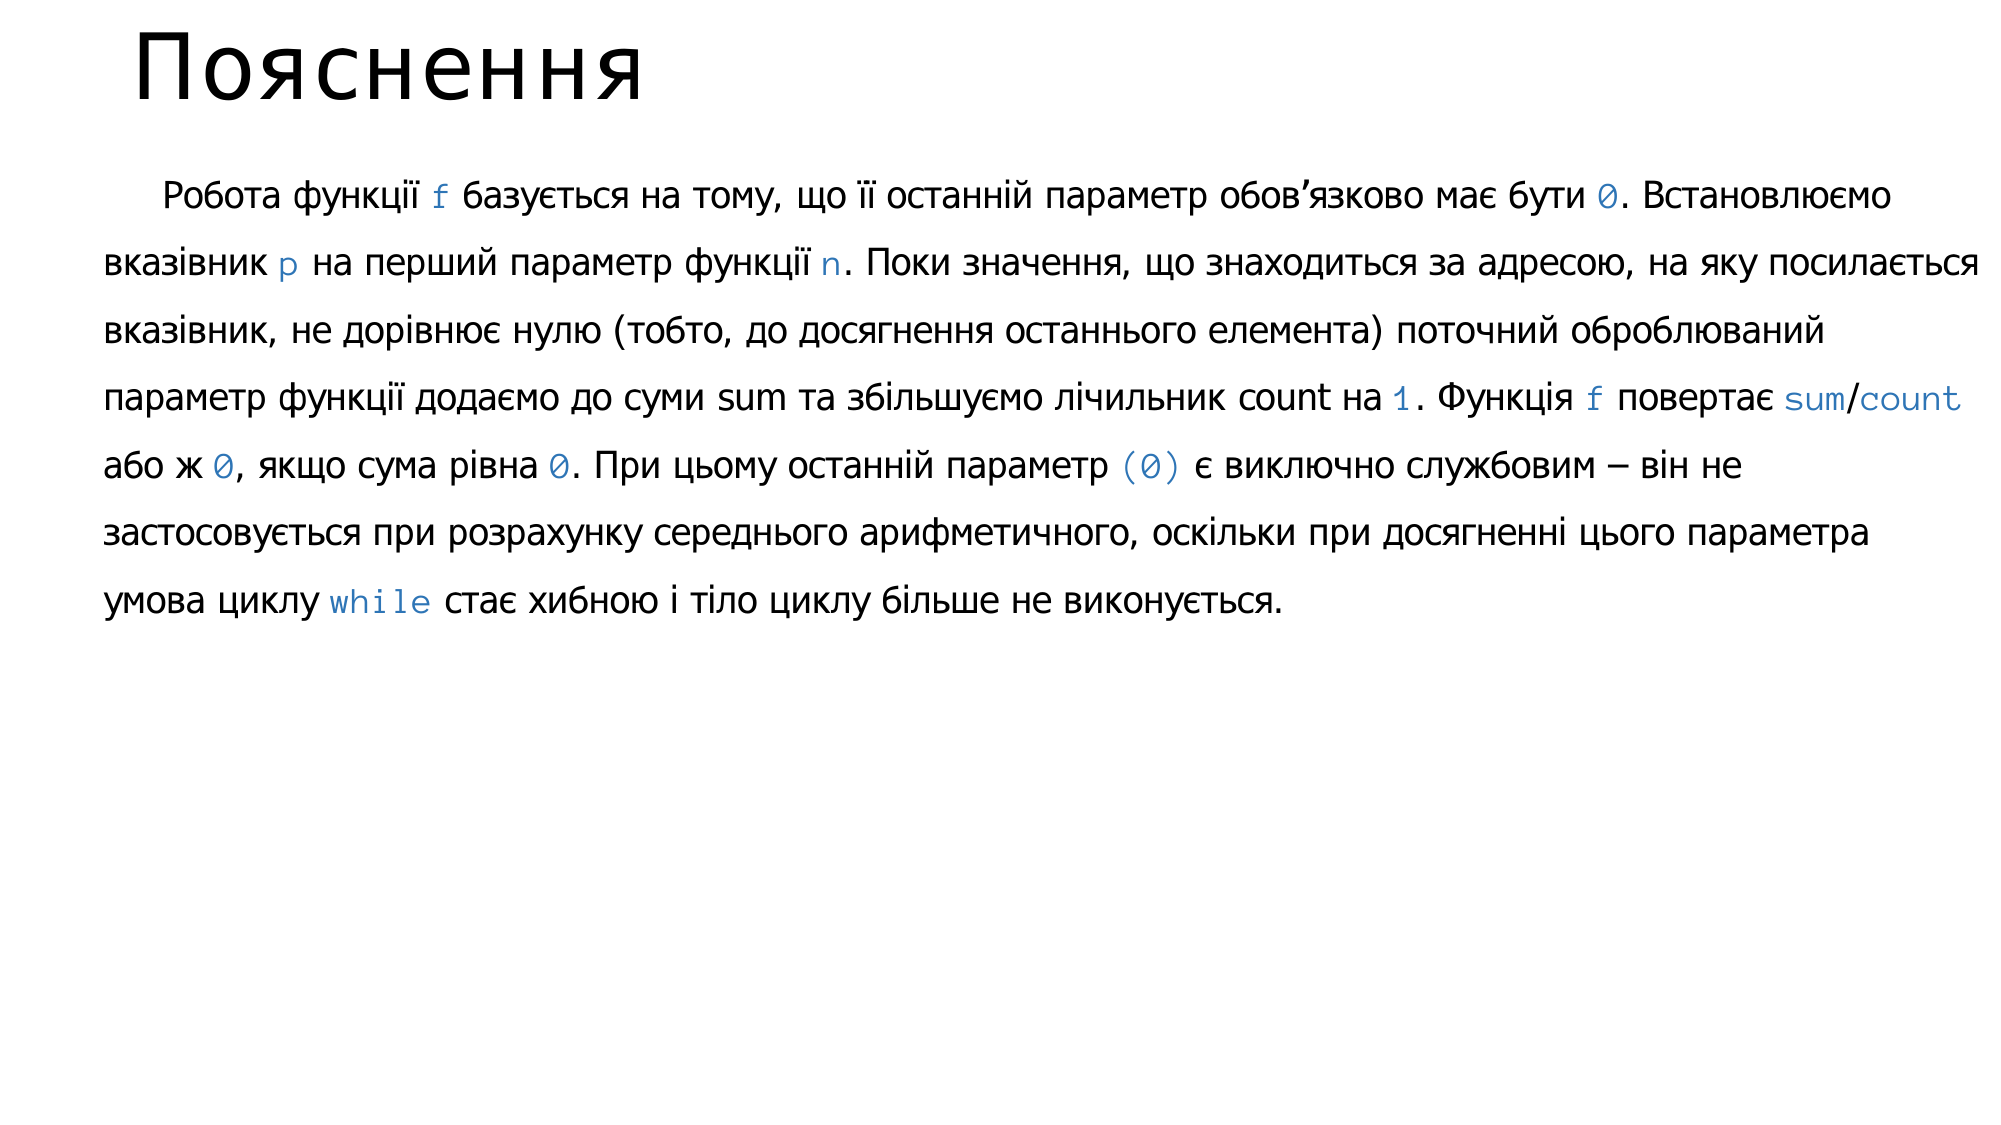

# Пояснення
Робота функції f базується на тому, що її останній параметр обов’язково має бути 0. Встановлюємо вказівник p на перший параметр функції n. Поки значення, що знаходиться за адресою, на яку посилається вказівник, не дорівнює нулю (тобто, до досягнення останнього елемента) поточний оброблюваний параметр функції додаємо до суми sum та збільшуємо лічильник count на 1. Функція f повертає sum/count або ж 0, якщо сума рівна 0. При цьому останній параметр (0) є виключно службовим – він не застосовується при розрахунку середнього арифметичного, оскільки при досягненні цього параметра умова циклу while стає хибною і тіло циклу більше не виконується.